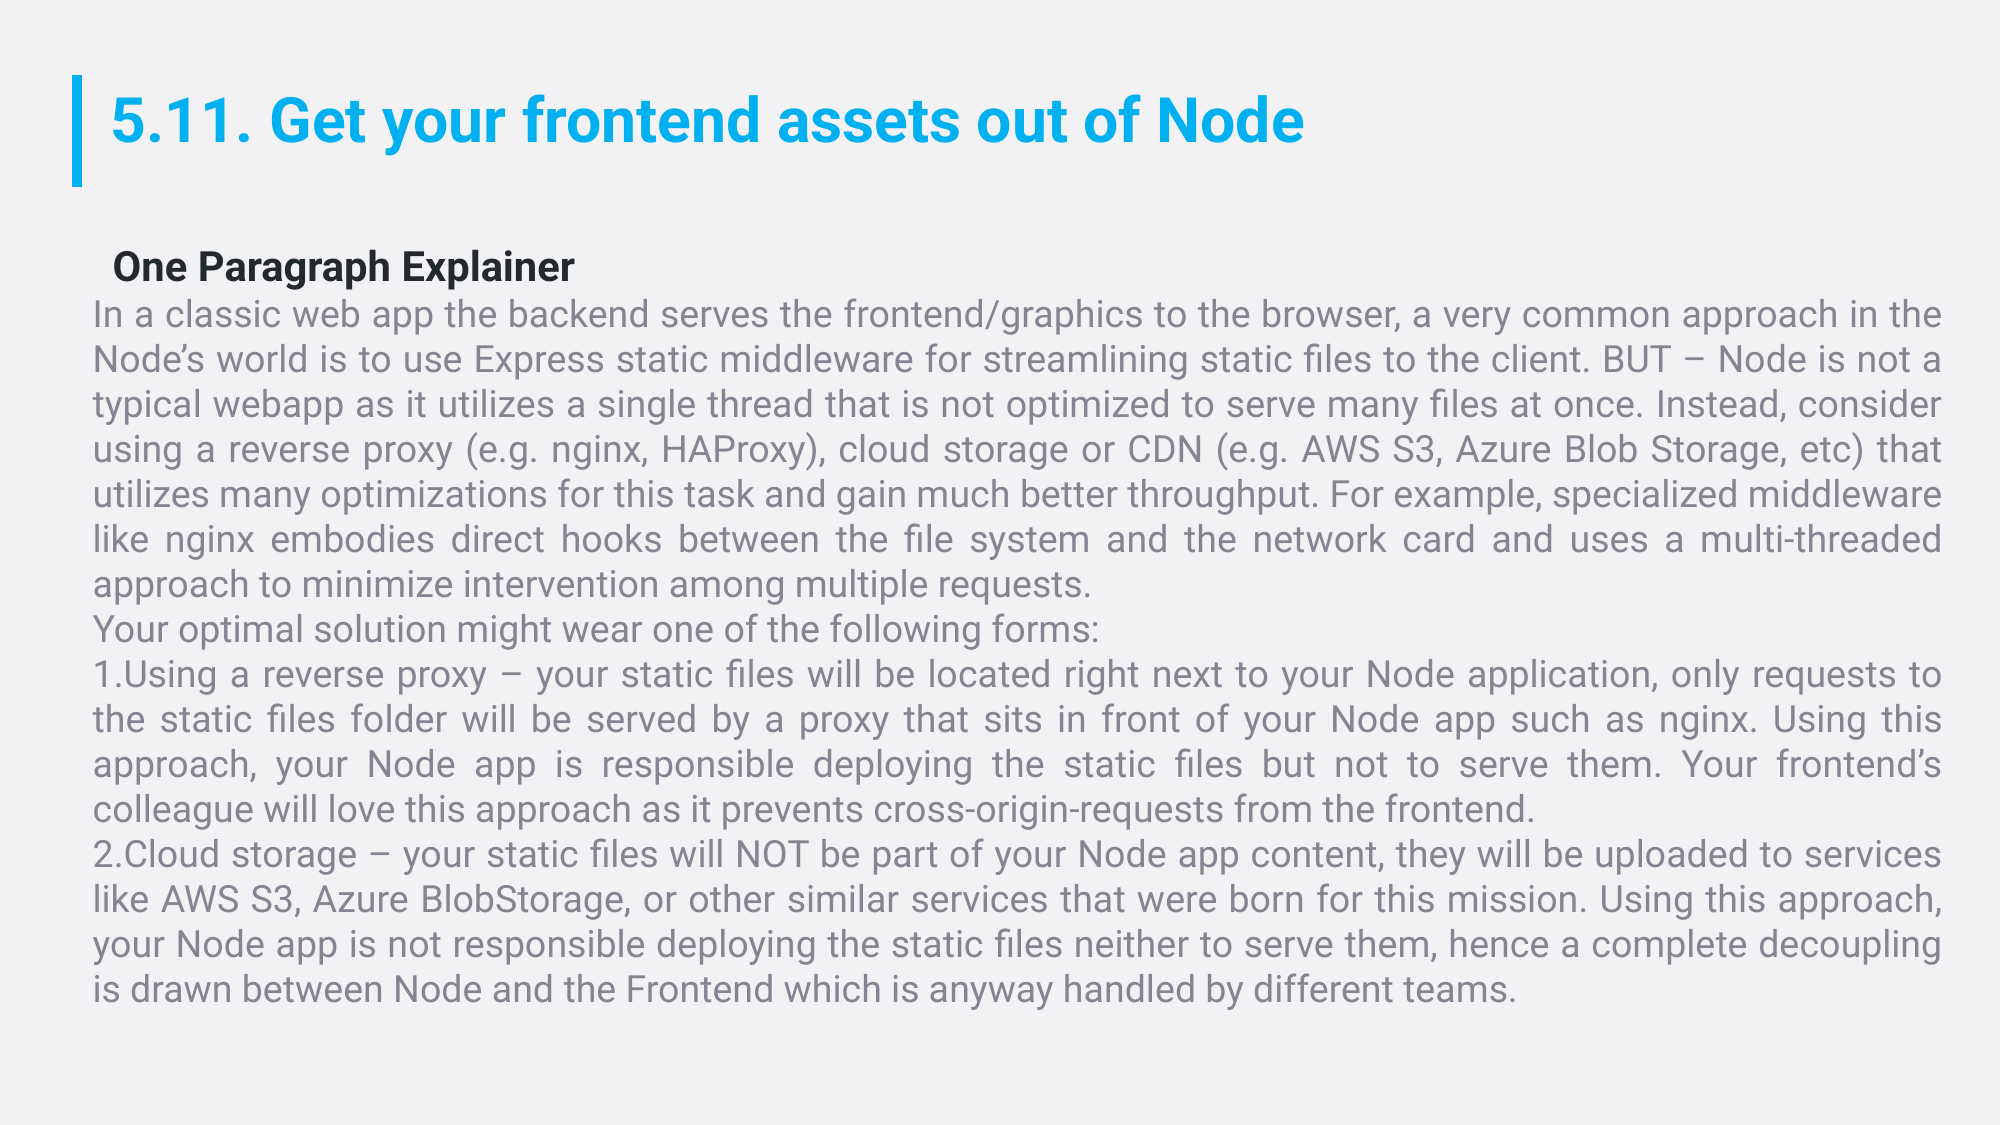

# 5.11. Get your frontend assets out of Node
One Paragraph Explainer
In a classic web app the backend serves the frontend/graphics to the browser, a very common approach in the Node’s world is to use Express static middleware for streamlining static files to the client. BUT – Node is not a typical webapp as it utilizes a single thread that is not optimized to serve many files at once. Instead, consider using a reverse proxy (e.g. nginx, HAProxy), cloud storage or CDN (e.g. AWS S3, Azure Blob Storage, etc) that utilizes many optimizations for this task and gain much better throughput. For example, specialized middleware like nginx embodies direct hooks between the file system and the network card and uses a multi-threaded approach to minimize intervention among multiple requests.
Your optimal solution might wear one of the following forms:
Using a reverse proxy – your static files will be located right next to your Node application, only requests to the static files folder will be served by a proxy that sits in front of your Node app such as nginx. Using this approach, your Node app is responsible deploying the static files but not to serve them. Your frontend’s colleague will love this approach as it prevents cross-origin-requests from the frontend.
Cloud storage – your static files will NOT be part of your Node app content, they will be uploaded to services like AWS S3, Azure BlobStorage, or other similar services that were born for this mission. Using this approach, your Node app is not responsible deploying the static files neither to serve them, hence a complete decoupling is drawn between Node and the Frontend which is anyway handled by different teams.